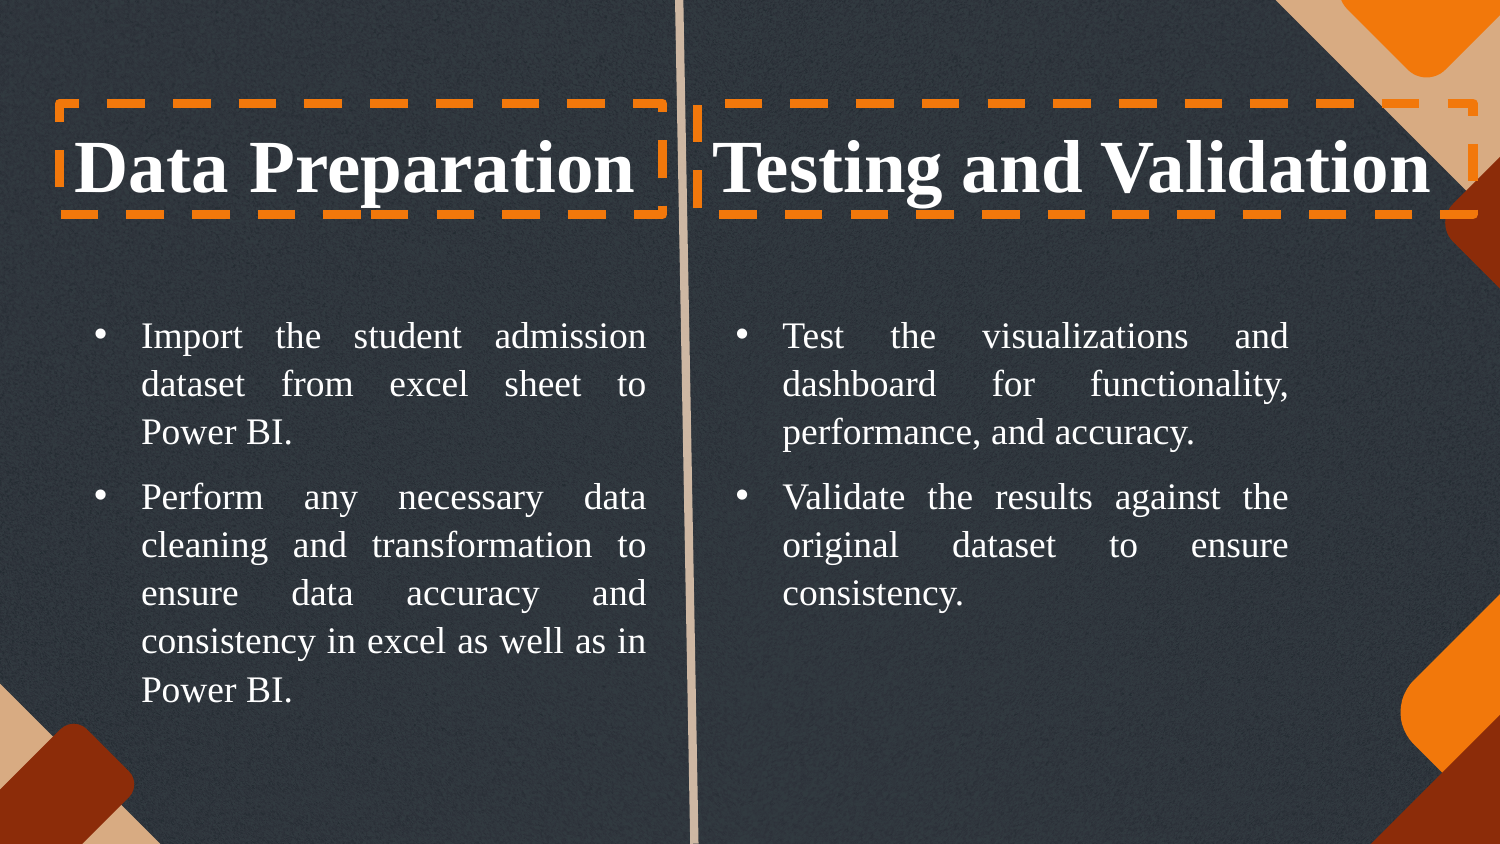

Data Preparation
Testing and Validation
Import the student admission dataset from excel sheet to Power BI.
Perform any necessary data cleaning and transformation to ensure data accuracy and consistency in excel as well as in Power BI.

Test the visualizations and dashboard for functionality, performance, and accuracy.
Validate the results against the original dataset to ensure consistency.